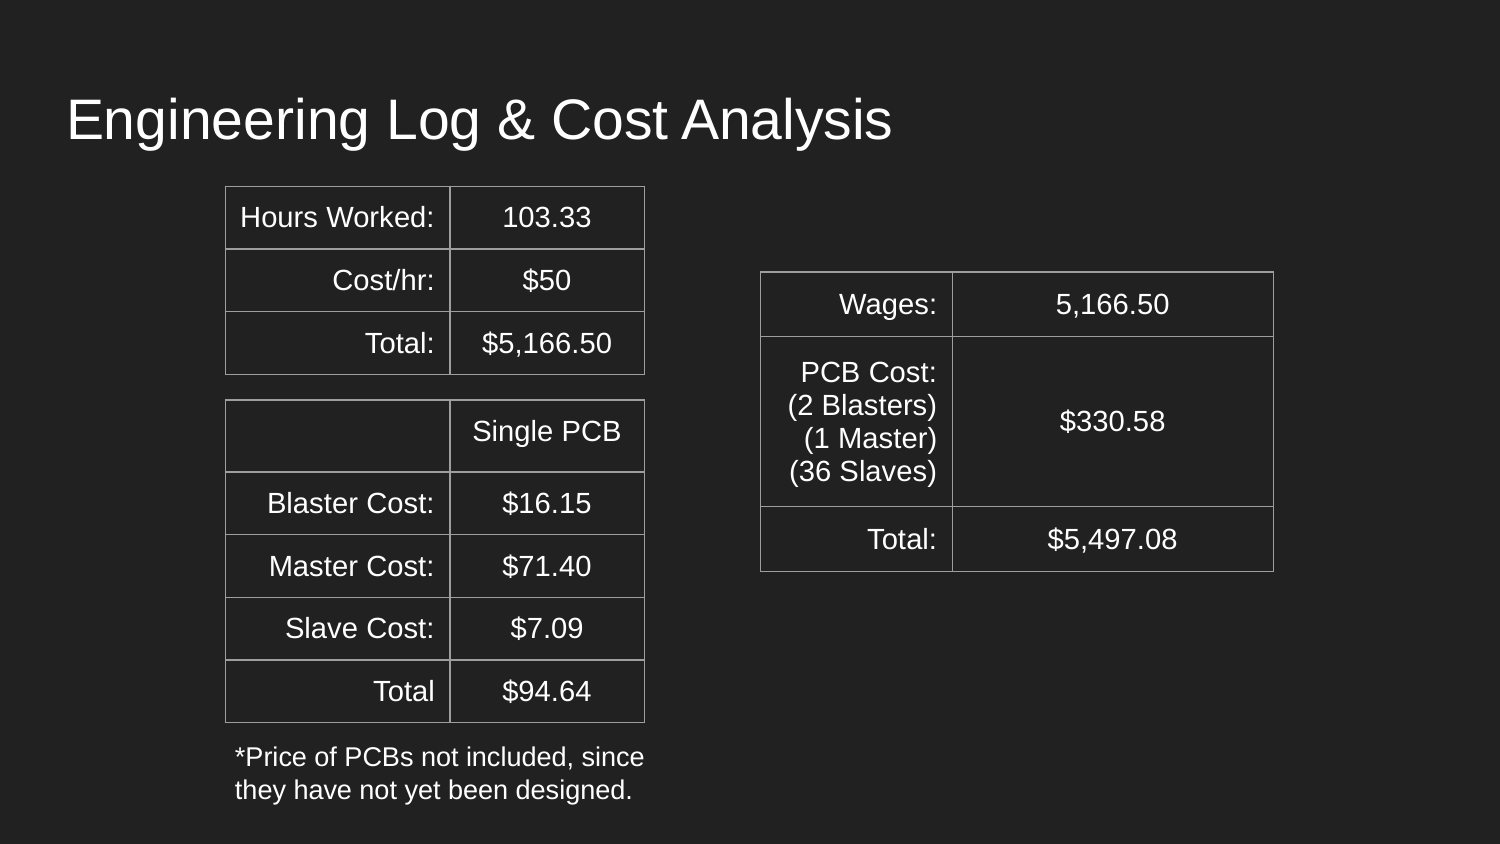

# Engineering Log & Cost Analysis
| Hours Worked: | 103.33 |
| --- | --- |
| Cost/hr: | $50 |
| Total: | $5,166.50 |
| Wages: | 5,166.50 |
| --- | --- |
| PCB Cost: (2 Blasters) (1 Master) (36 Slaves) | $330.58 |
| Total: | $5,497.08 |
|  | Single PCB |
| --- | --- |
| Blaster Cost: | $16.15 |
| Master Cost: | $71.40 |
| Slave Cost: | $7.09 |
| Total | $94.64 |
*Price of PCBs not included, since
they have not yet been designed.